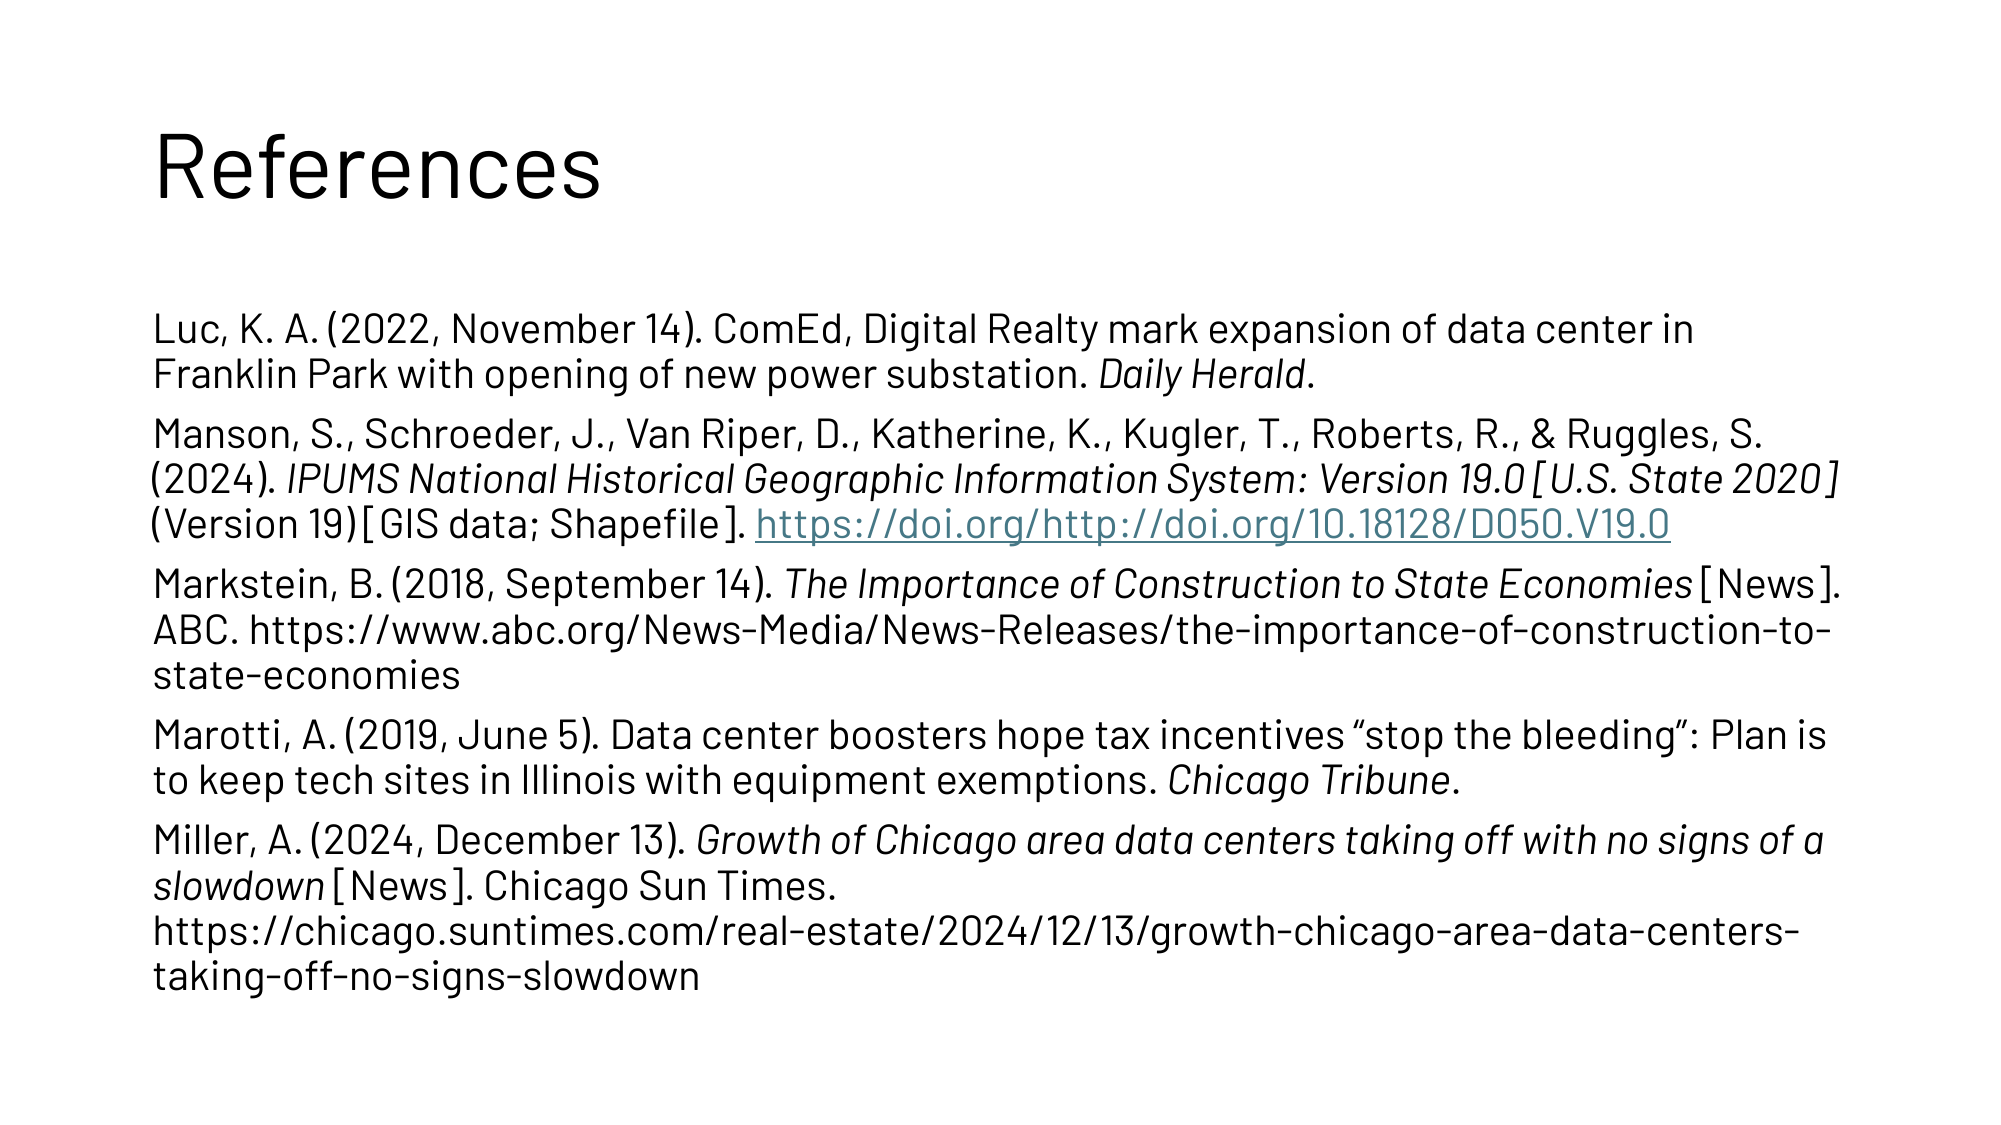

# References
Luc, K. A. (2022, November 14). ComEd, Digital Realty mark expansion of data center in Franklin Park with opening of new power substation. Daily Herald.
Manson, S., Schroeder, J., Van Riper, D., Katherine, K., Kugler, T., Roberts, R., & Ruggles, S. (2024). IPUMS National Historical Geographic Information System: Version 19.0 [U.S. State 2020] (Version 19) [GIS data; Shapefile]. https://doi.org/http://doi.org/10.18128/D050.V19.0
Markstein, B. (2018, September 14). The Importance of Construction to State Economies [News]. ABC. https://www.abc.org/News-Media/News-Releases/the-importance-of-construction-to-state-economies
Marotti, A. (2019, June 5). Data center boosters hope tax incentives “stop the bleeding”: Plan is to keep tech sites in Illinois with equipment exemptions. Chicago Tribune.
Miller, A. (2024, December 13). Growth of Chicago area data centers taking off with no signs of a slowdown [News]. Chicago Sun Times. https://chicago.suntimes.com/real-estate/2024/12/13/growth-chicago-area-data-centers-taking-off-no-signs-slowdown